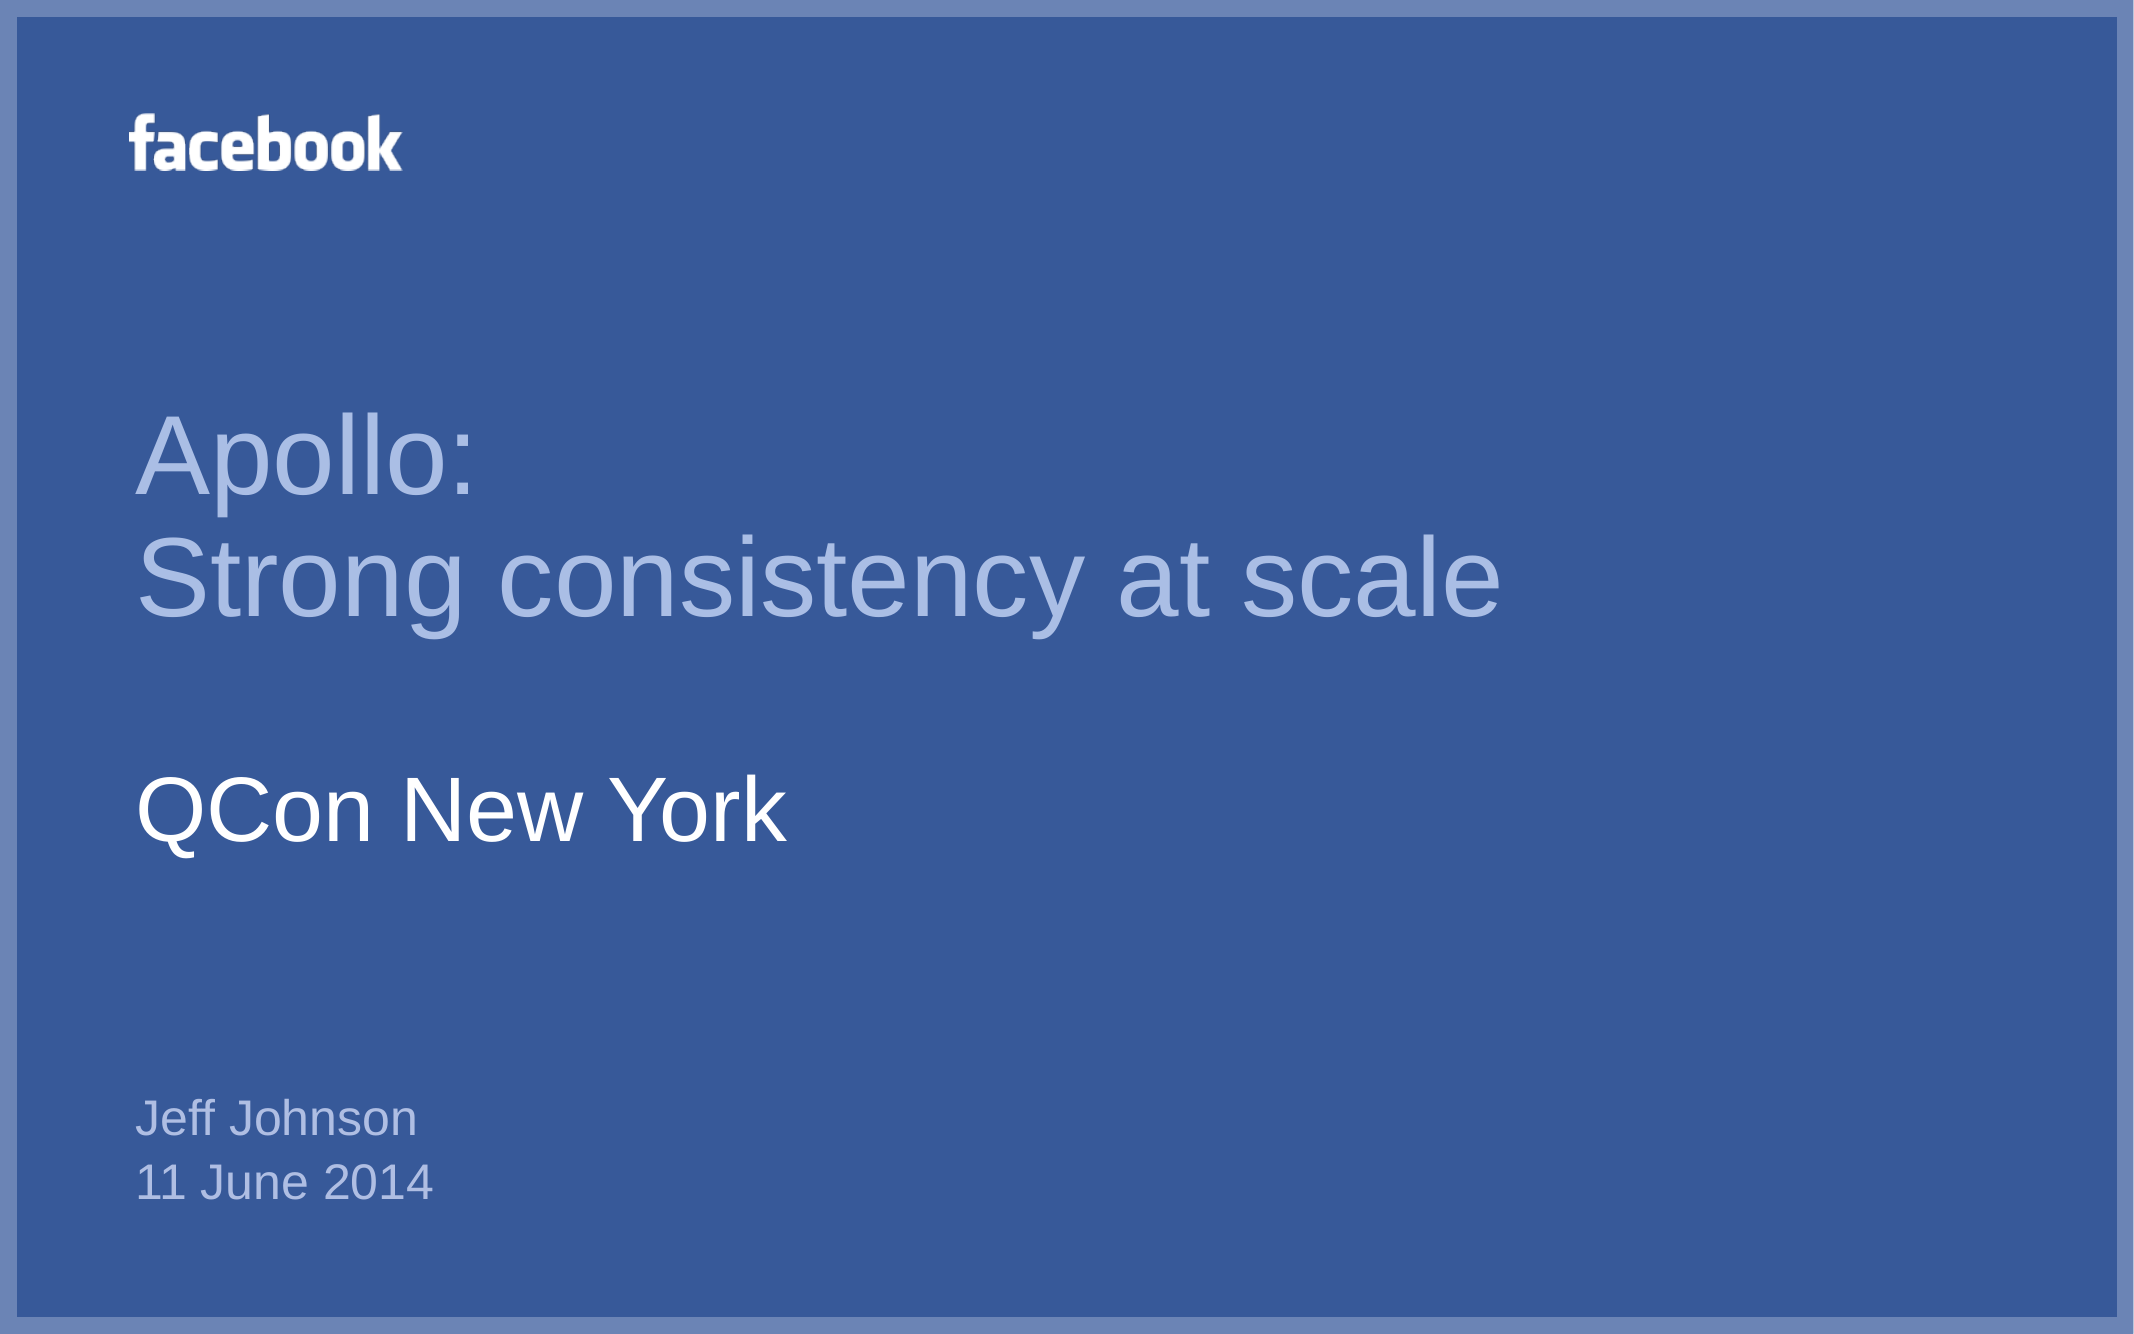

# Apollo: Strong consistency at scale QCon New York
Jeff Johnson
11 June 2014